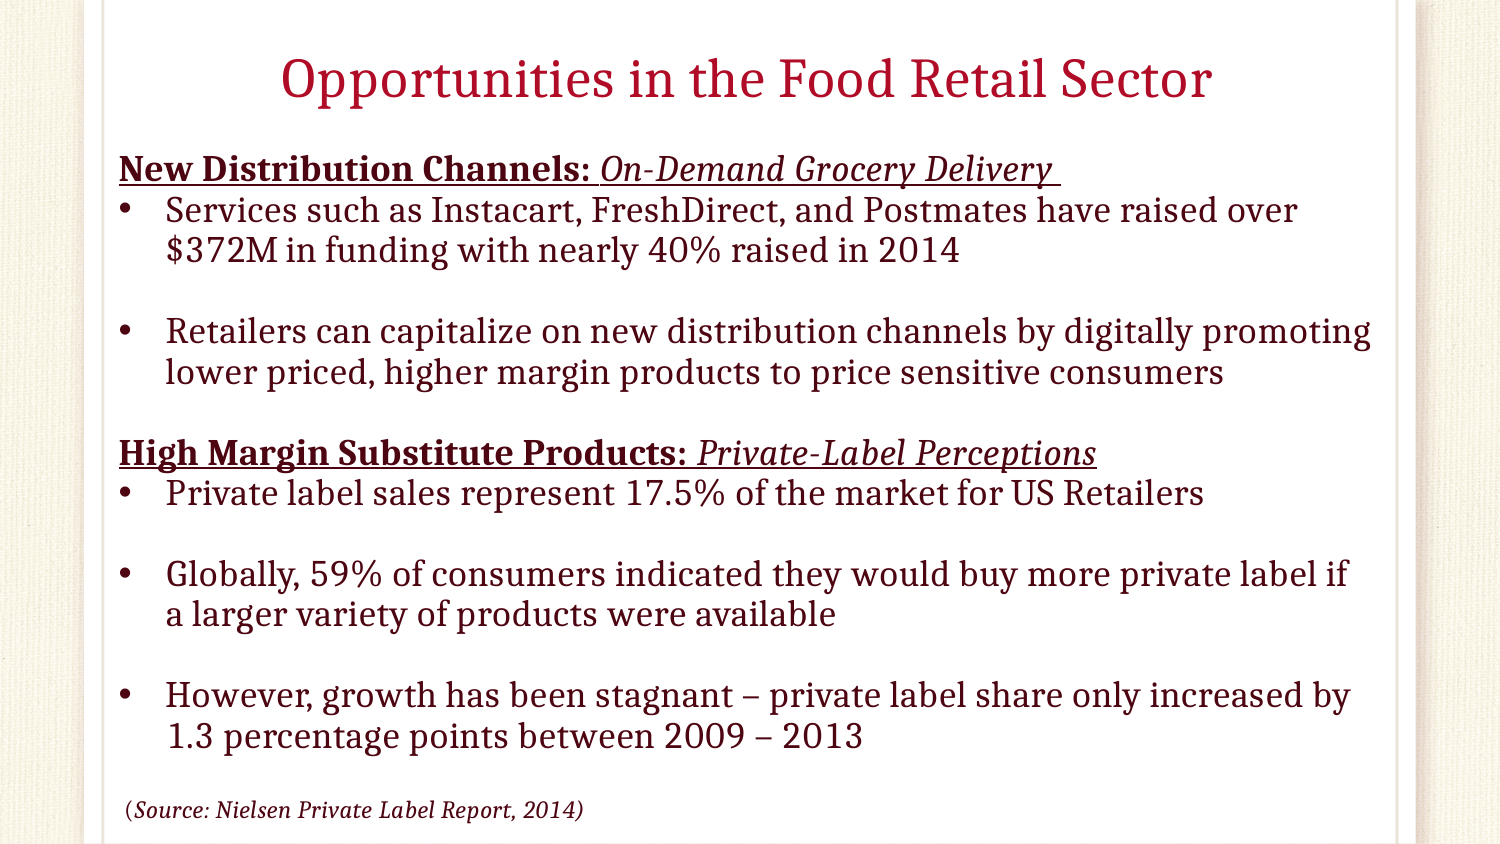

# Opportunities in the Food Retail Sector
New Distribution Channels: On-Demand Grocery Delivery
Services such as Instacart, FreshDirect, and Postmates have raised over $372M in funding with nearly 40% raised in 2014

Retailers can capitalize on new distribution channels by digitally promoting lower priced, higher margin products to price sensitive consumers

High Margin Substitute Products: Private-Label Perceptions
Private label sales represent 17.5% of the market for US Retailers

Globally, 59% of consumers indicated they would buy more private label if a larger variety of products were available

However, growth has been stagnant – private label share only increased by 1.3 percentage points between 2009 – 2013

(Source: Nielsen Private Label Report, 2014)